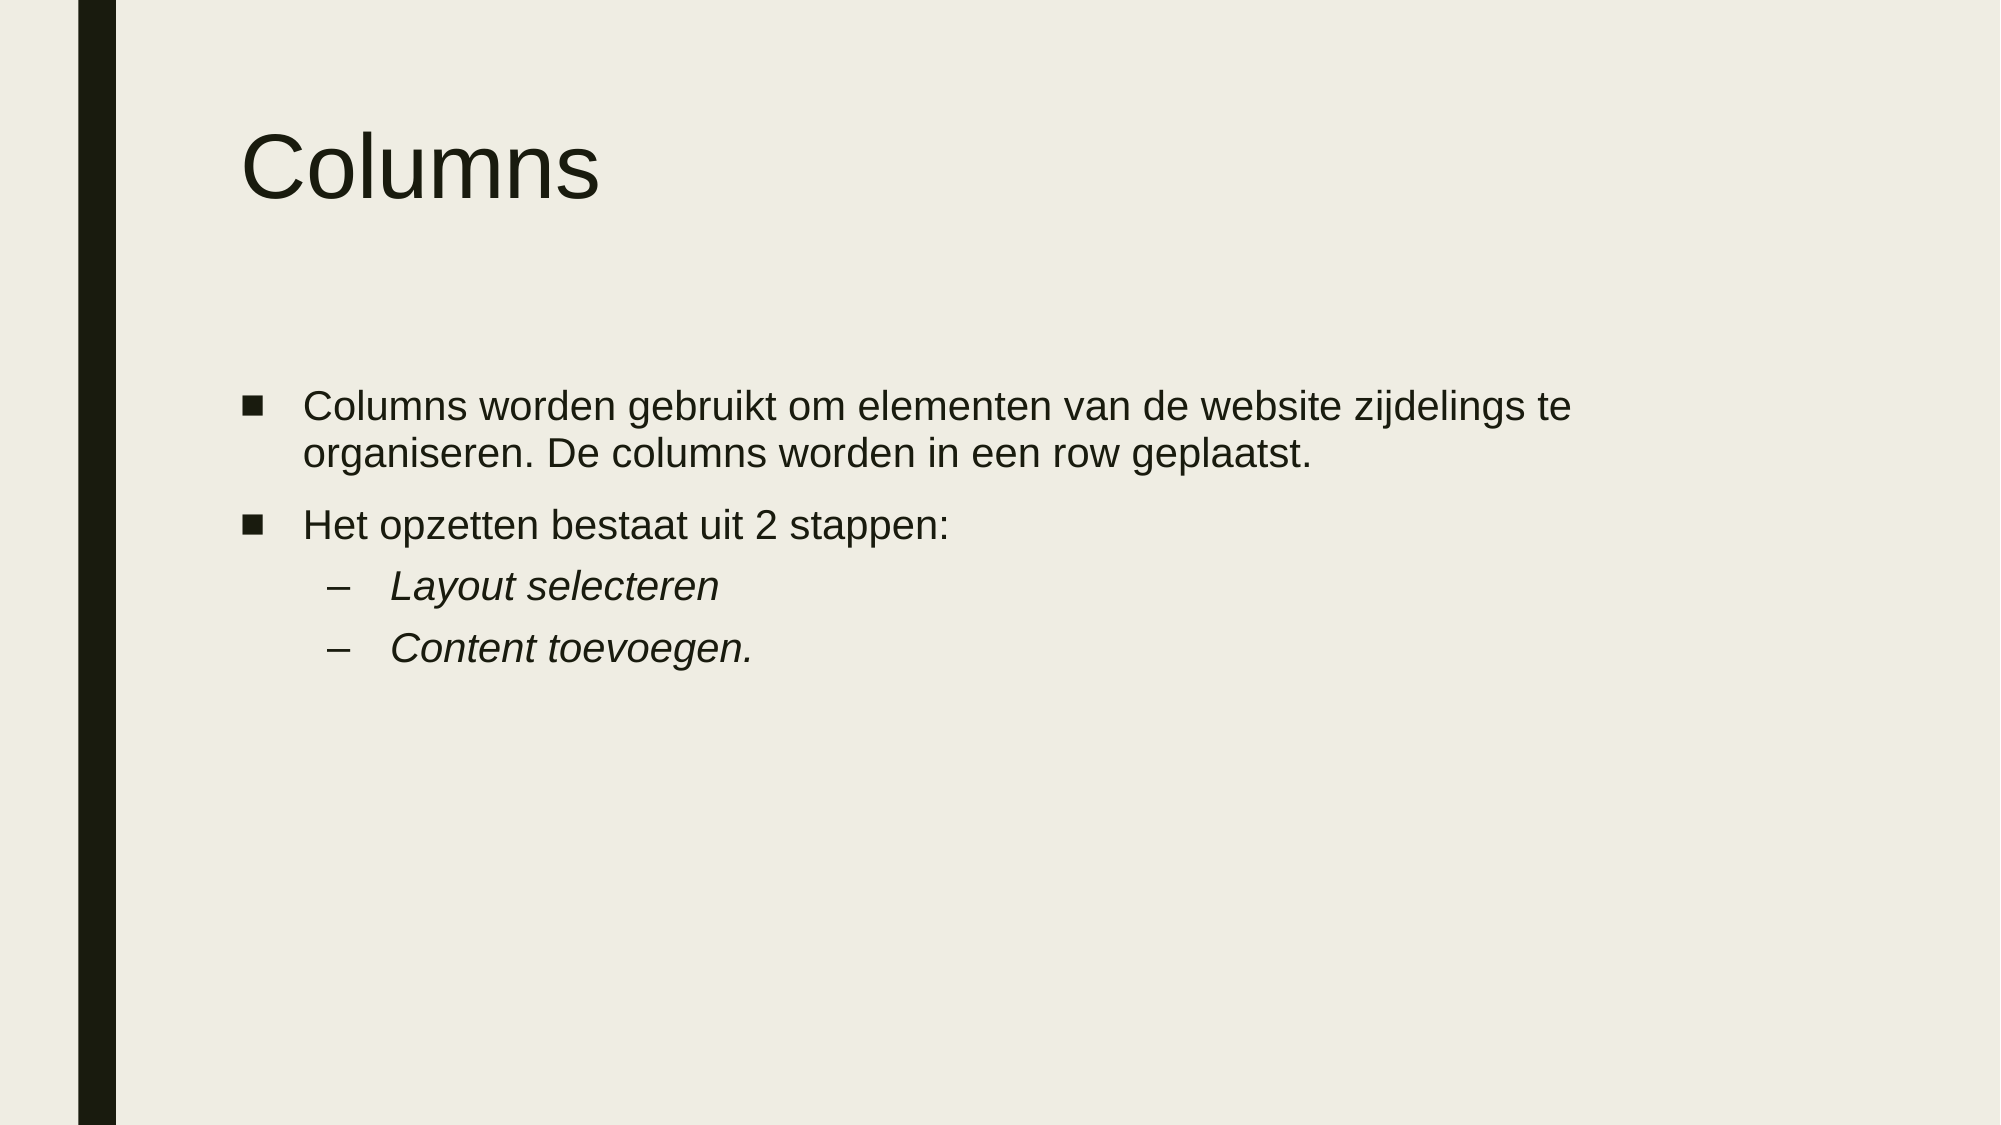

# Columns
Columns worden gebruikt om elementen van de website zijdelings te organiseren. De columns worden in een row geplaatst.
Het opzetten bestaat uit 2 stappen:
Layout selecteren
Content toevoegen.